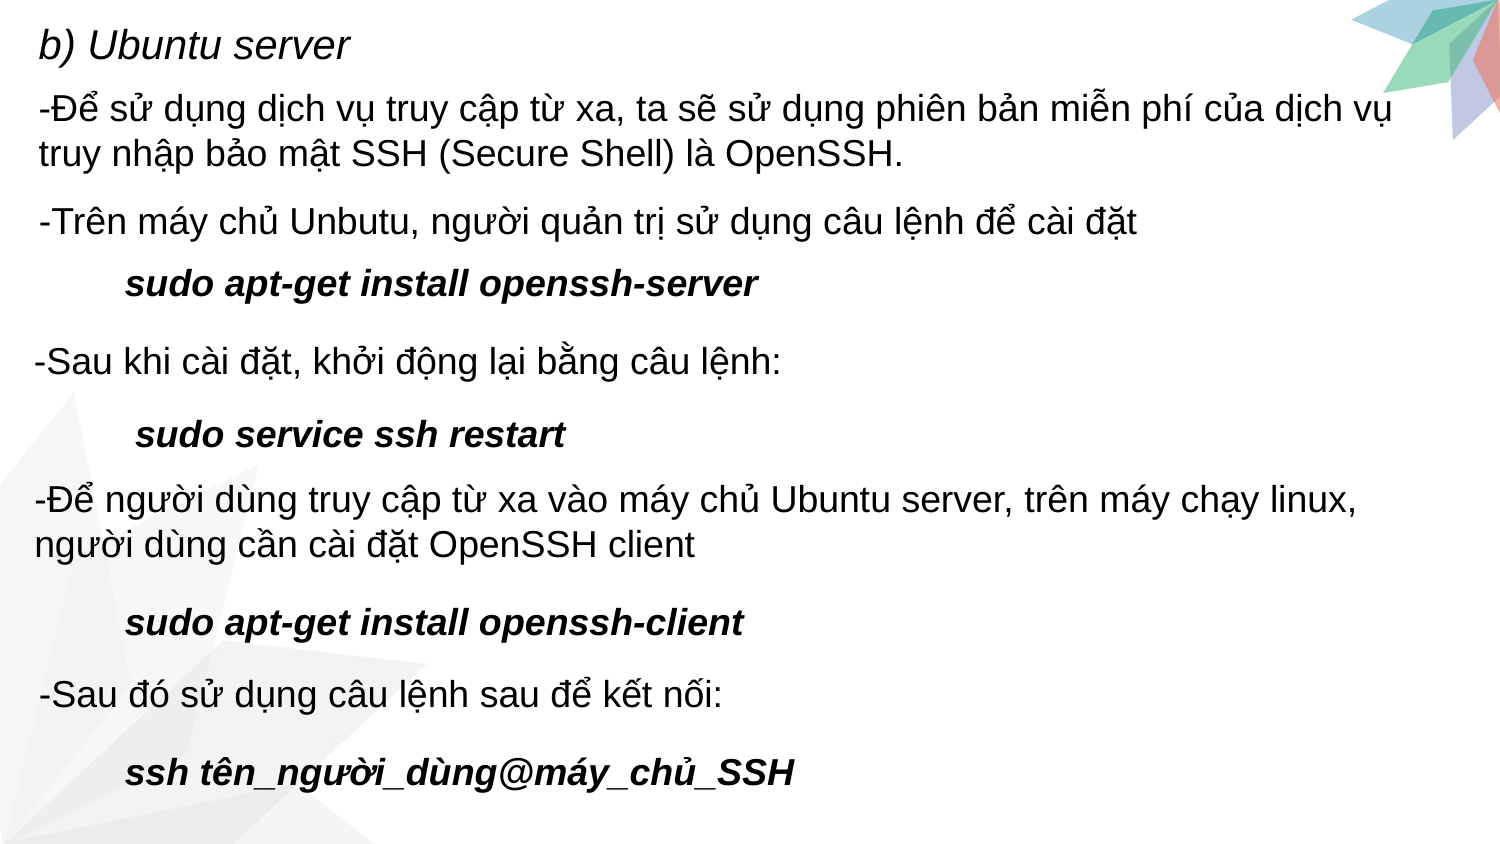

b) Ubuntu server
-Để sử dụng dịch vụ truy cập từ xa, ta sẽ sử dụng phiên bản miễn phí của dịch vụ truy nhập bảo mật SSH (Secure Shell) là OpenSSH.
-Trên máy chủ Unbutu, người quản trị sử dụng câu lệnh để cài đặt
sudo apt-get install openssh-server
-Sau khi cài đặt, khởi động lại bằng câu lệnh:
 sudo service ssh restart
-Để người dùng truy cập từ xa vào máy chủ Ubuntu server, trên máy chạy linux,
người dùng cần cài đặt OpenSSH client
sudo apt-get install openssh-client
-Sau đó sử dụng câu lệnh sau để kết nối:
ssh tên_người_dùng@máy_chủ_SSH